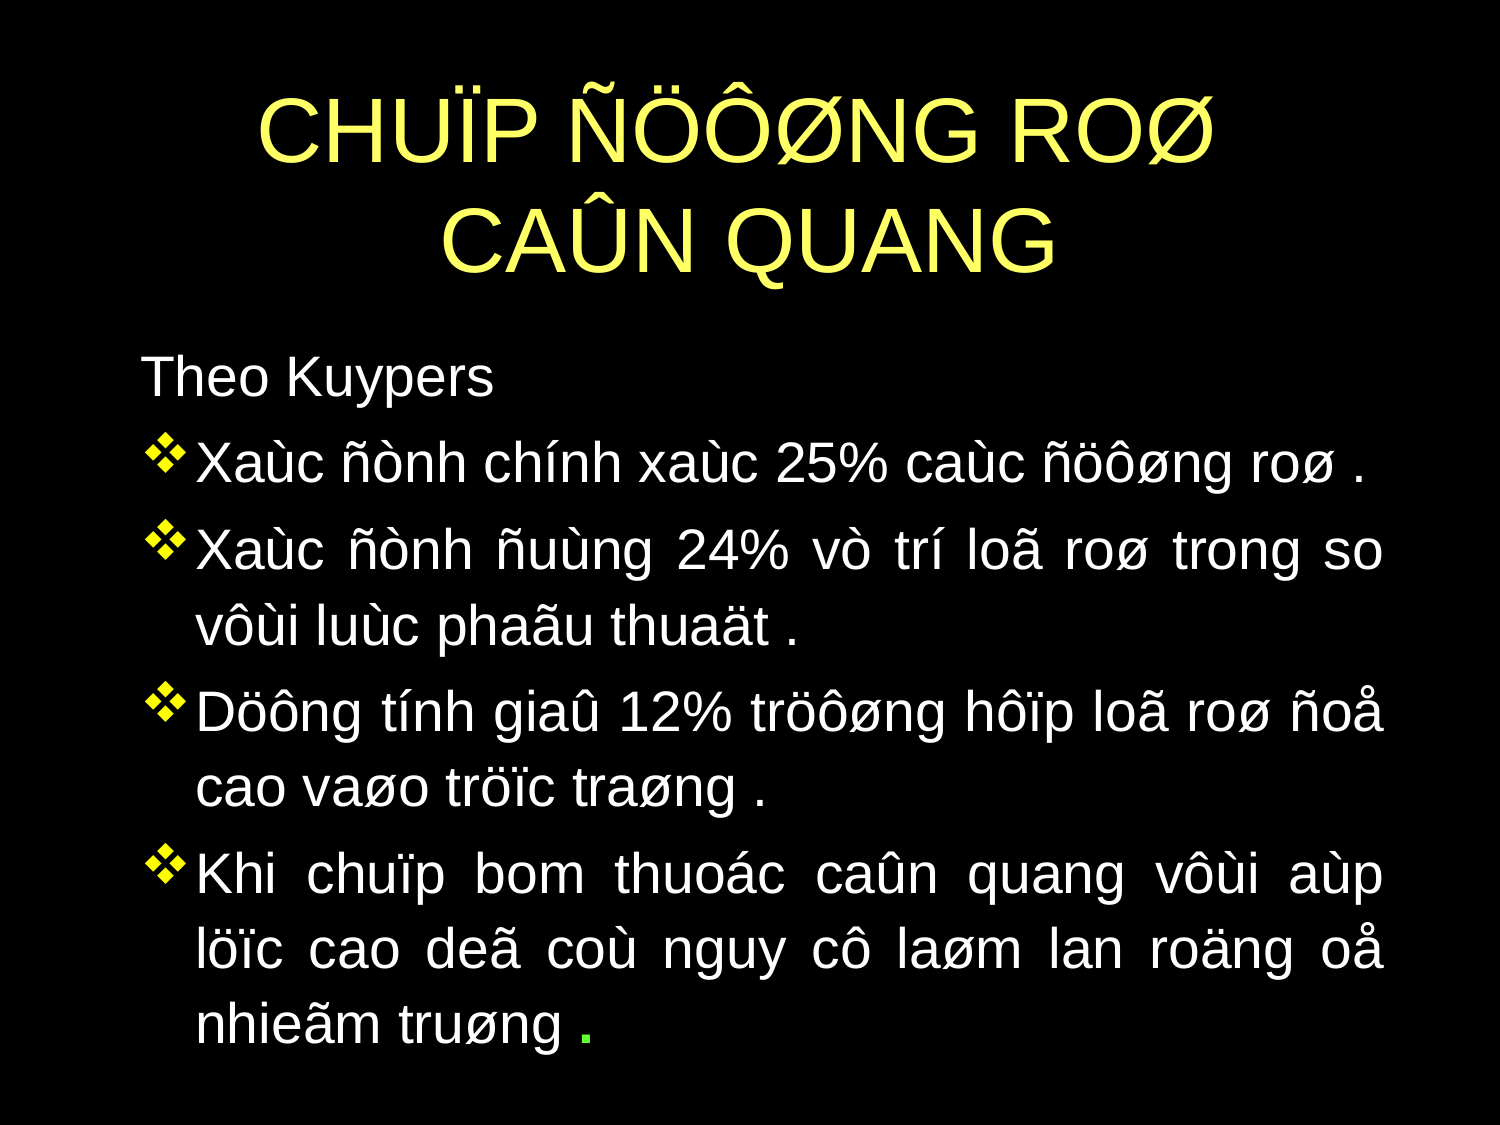

# CHUÏP ÑÖÔØNG ROØ CAÛN QUANG
Theo Kuypers
Xaùc ñònh chính xaùc 25% caùc ñöôøng roø .
Xaùc ñònh ñuùng 24% vò trí loã roø trong so vôùi luùc phaãu thuaät .
Döông tính giaû 12% tröôøng hôïp loã roø ñoå cao vaøo tröïc traøng .
Khi chuïp bom thuoác caûn quang vôùi aùp löïc cao deã coù nguy cô laøm lan roäng oå nhieãm truøng .